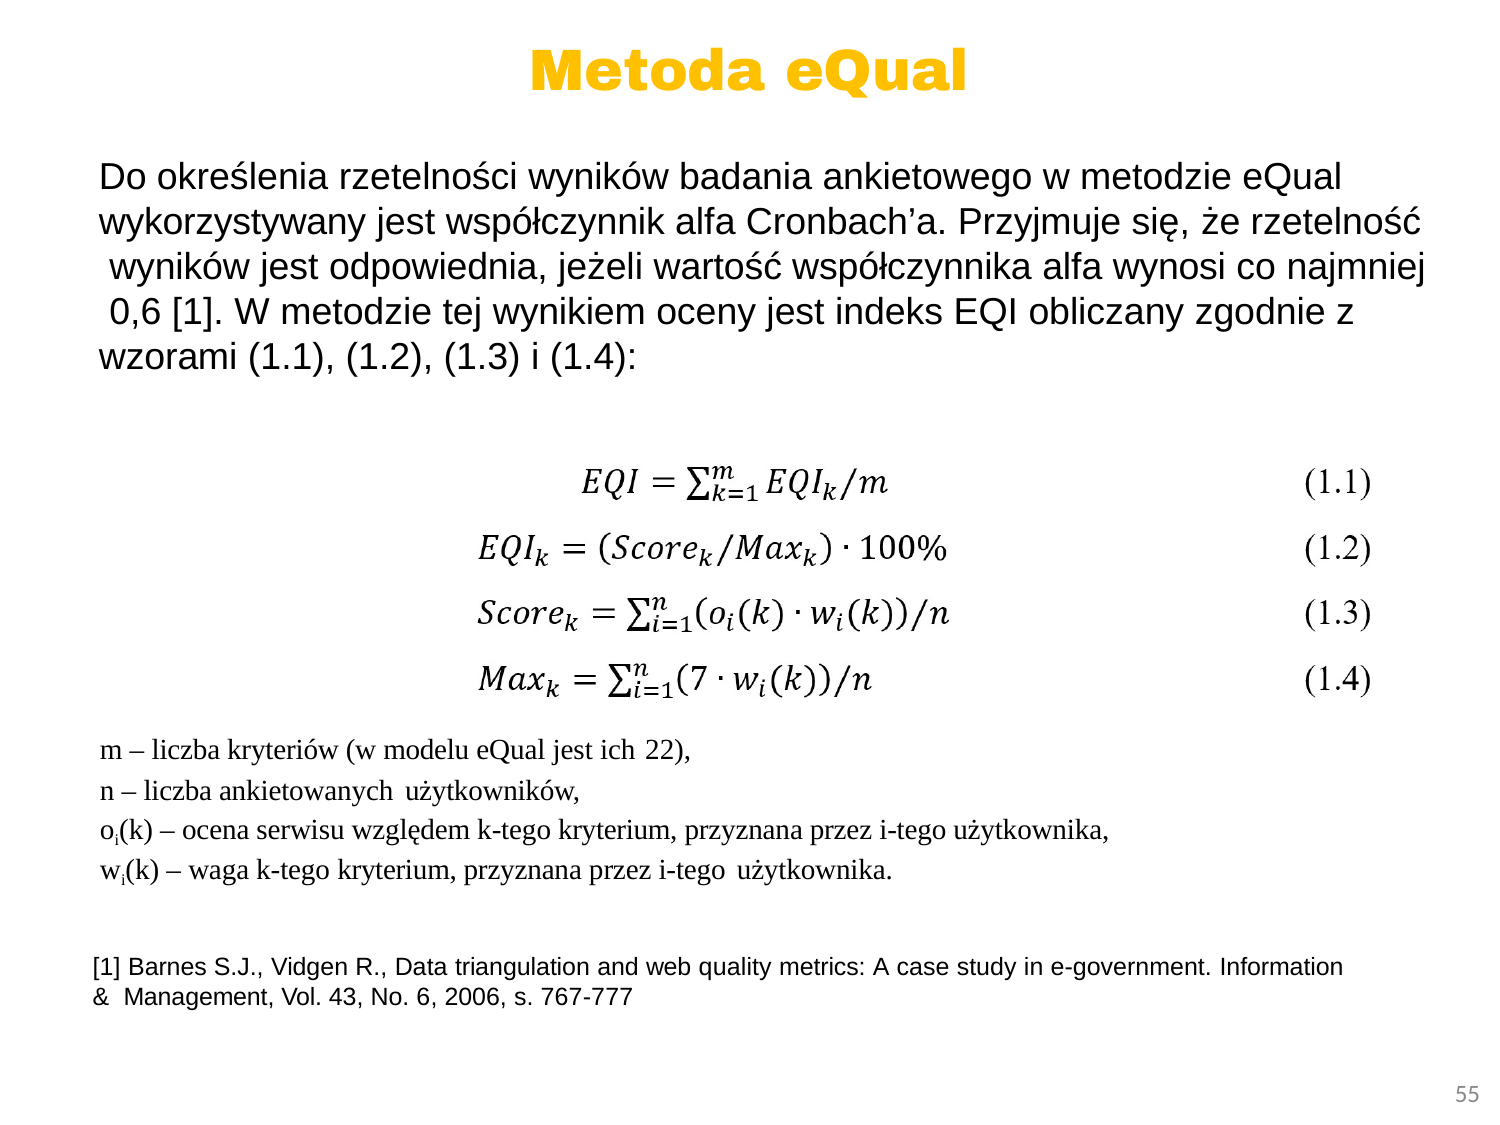

# Metoda eQual
Do określenia rzetelności wyników badania ankietowego w metodzie eQual  wykorzystywany jest współczynnik alfa Cronbach’a. Przyjmuje się, że rzetelność  wyników jest odpowiednia, jeżeli wartość współczynnika alfa wynosi co najmniej  0,6 [1]. W metodzie tej wynikiem oceny jest indeks EQI obliczany zgodnie z  wzorami (1.1), (1.2), (1.3) i (1.4):

m – liczba kryteriów (w modelu eQual jest ich 22),
n – liczba ankietowanych użytkowników,
oi(k) – ocena serwisu względem k-tego kryterium, przyznana przez i-tego użytkownika,  wi(k) – waga k-tego kryterium, przyznana przez i-tego użytkownika.

[1] Barnes S.J., Vidgen R., Data triangulation and web quality metrics: A case study in e-government. Information &  Management, Vol. 43, No. 6, 2006, s. 767-777
55